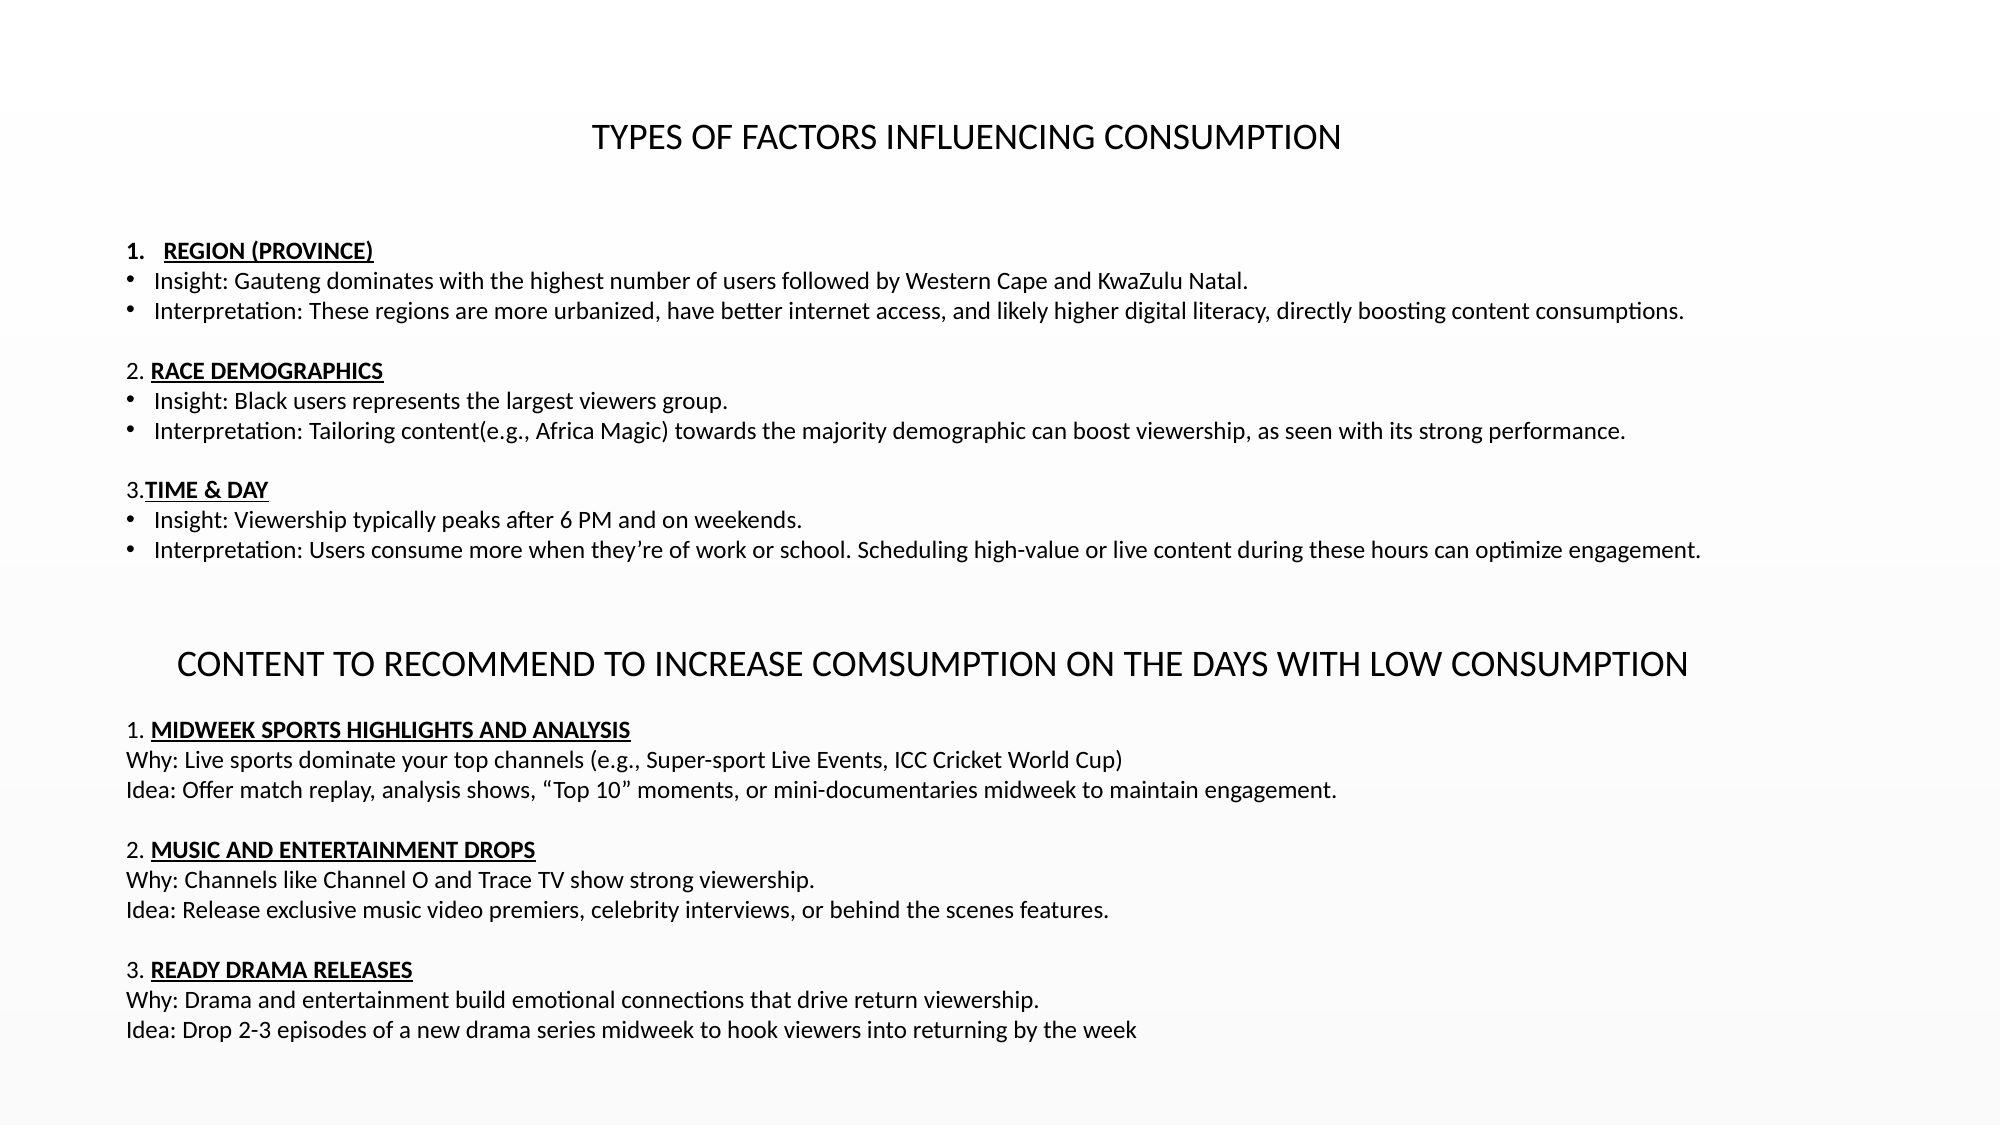

TYPES OF FACTORS INFLUENCING CONSUMPTION
REGION (PROVINCE)
Insight: Gauteng dominates with the highest number of users followed by Western Cape and KwaZulu Natal.
Interpretation: These regions are more urbanized, have better internet access, and likely higher digital literacy, directly boosting content consumptions.

2. RACE DEMOGRAPHICS
Insight: Black users represents the largest viewers group.
Interpretation: Tailoring content(e.g., Africa Magic) towards the majority demographic can boost viewership, as seen with its strong performance.

3.TIME & DAY
Insight: Viewership typically peaks after 6 PM and on weekends.
Interpretation: Users consume more when they’re of work or school. Scheduling high-value or live content during these hours can optimize engagement.

      CONTENT TO RECOMMEND TO INCREASE COMSUMPTION ON THE DAYS WITH LOW CONSUMPTION

1. MIDWEEK SPORTS HIGHLIGHTS AND ANALYSIS
Why: Live sports dominate your top channels (e.g., Super-sport Live Events, ICC Cricket World Cup)
Idea: Offer match replay, analysis shows, “Top 10” moments, or mini-documentaries midweek to maintain engagement.

2. MUSIC AND ENTERTAINMENT DROPS
Why: Channels like Channel O and Trace TV show strong viewership.
Idea: Release exclusive music video premiers, celebrity interviews, or behind the scenes features.

3. READY DRAMA RELEASES
Why: Drama and entertainment build emotional connections that drive return viewership.
Idea: Drop 2-3 episodes of a new drama series midweek to hook viewers into returning by the week